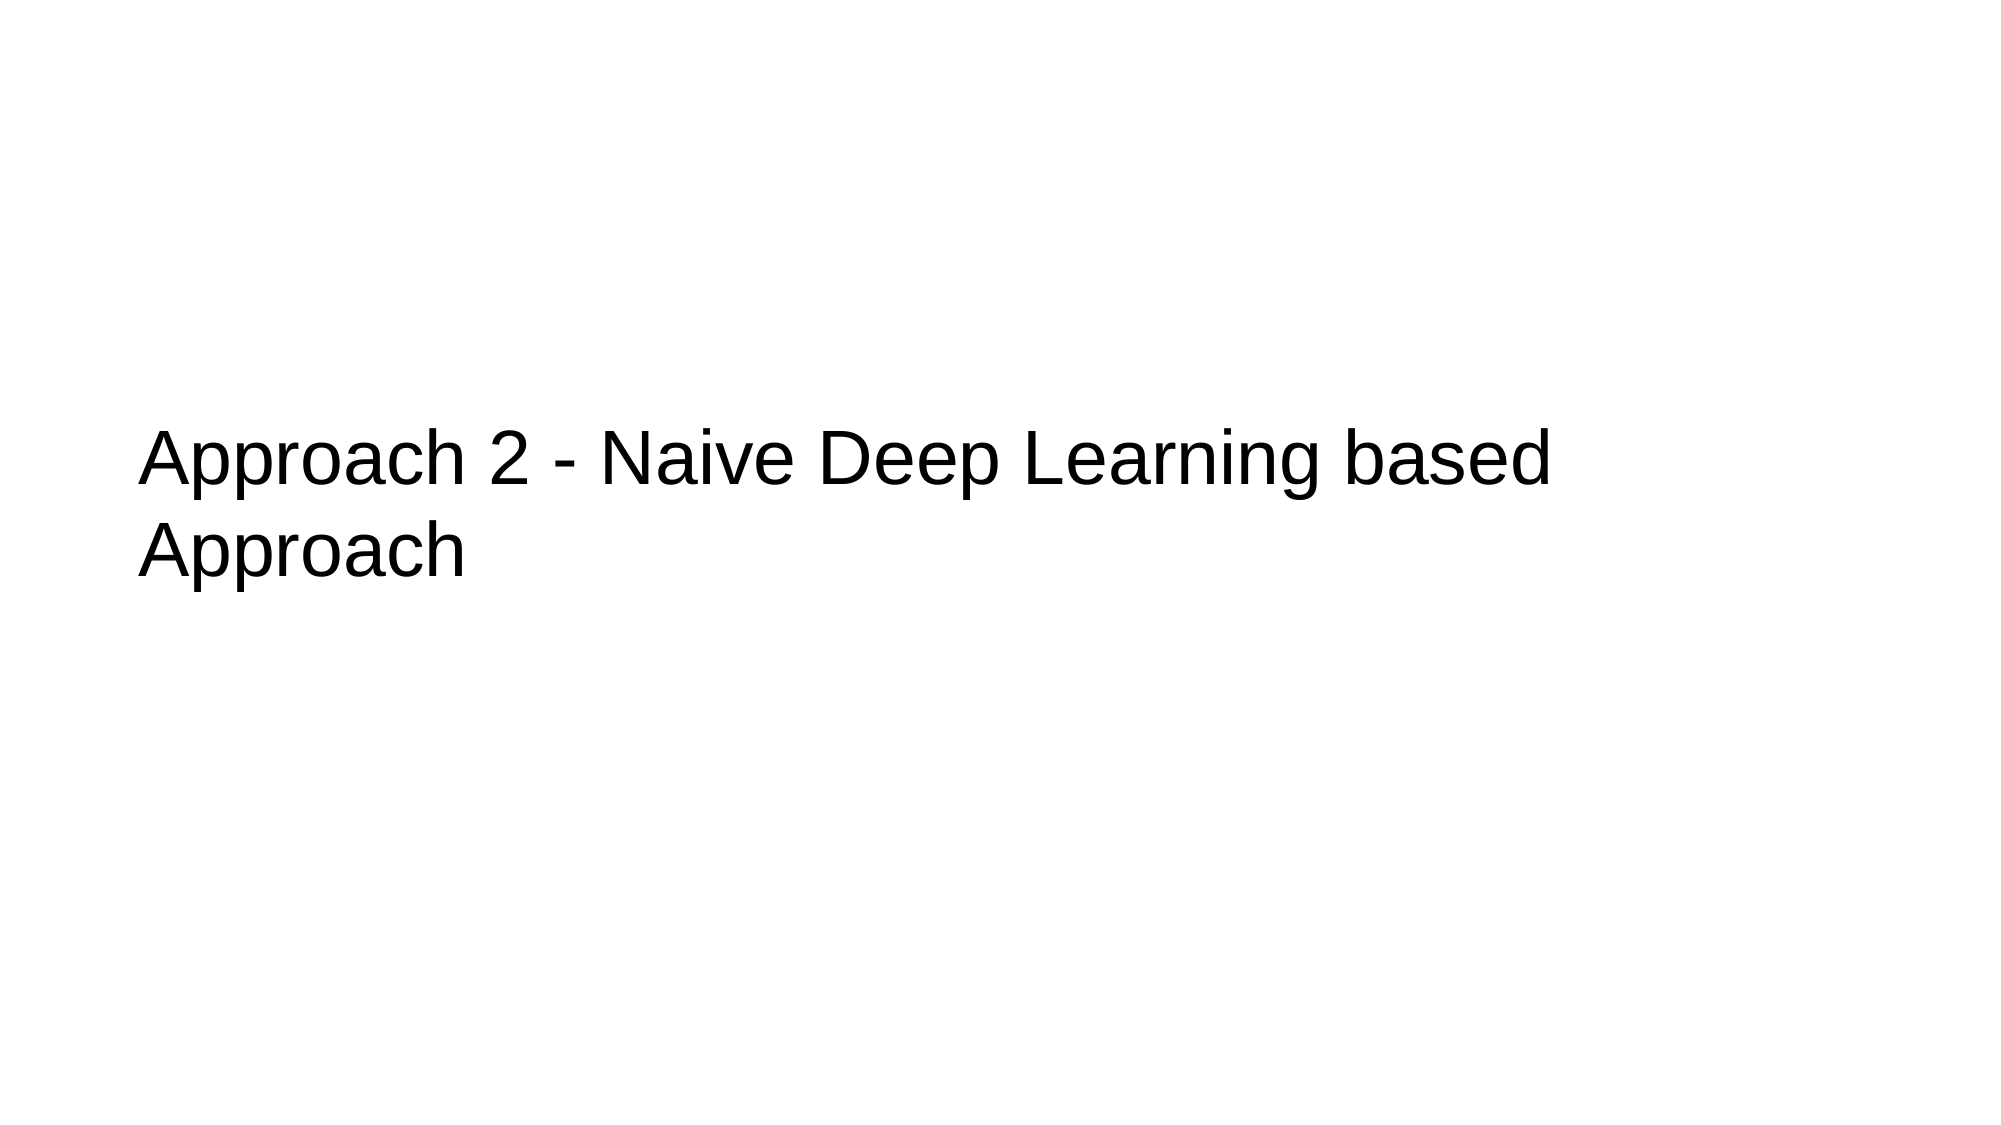

# Approach 2 - Naive Deep Learning based Approach